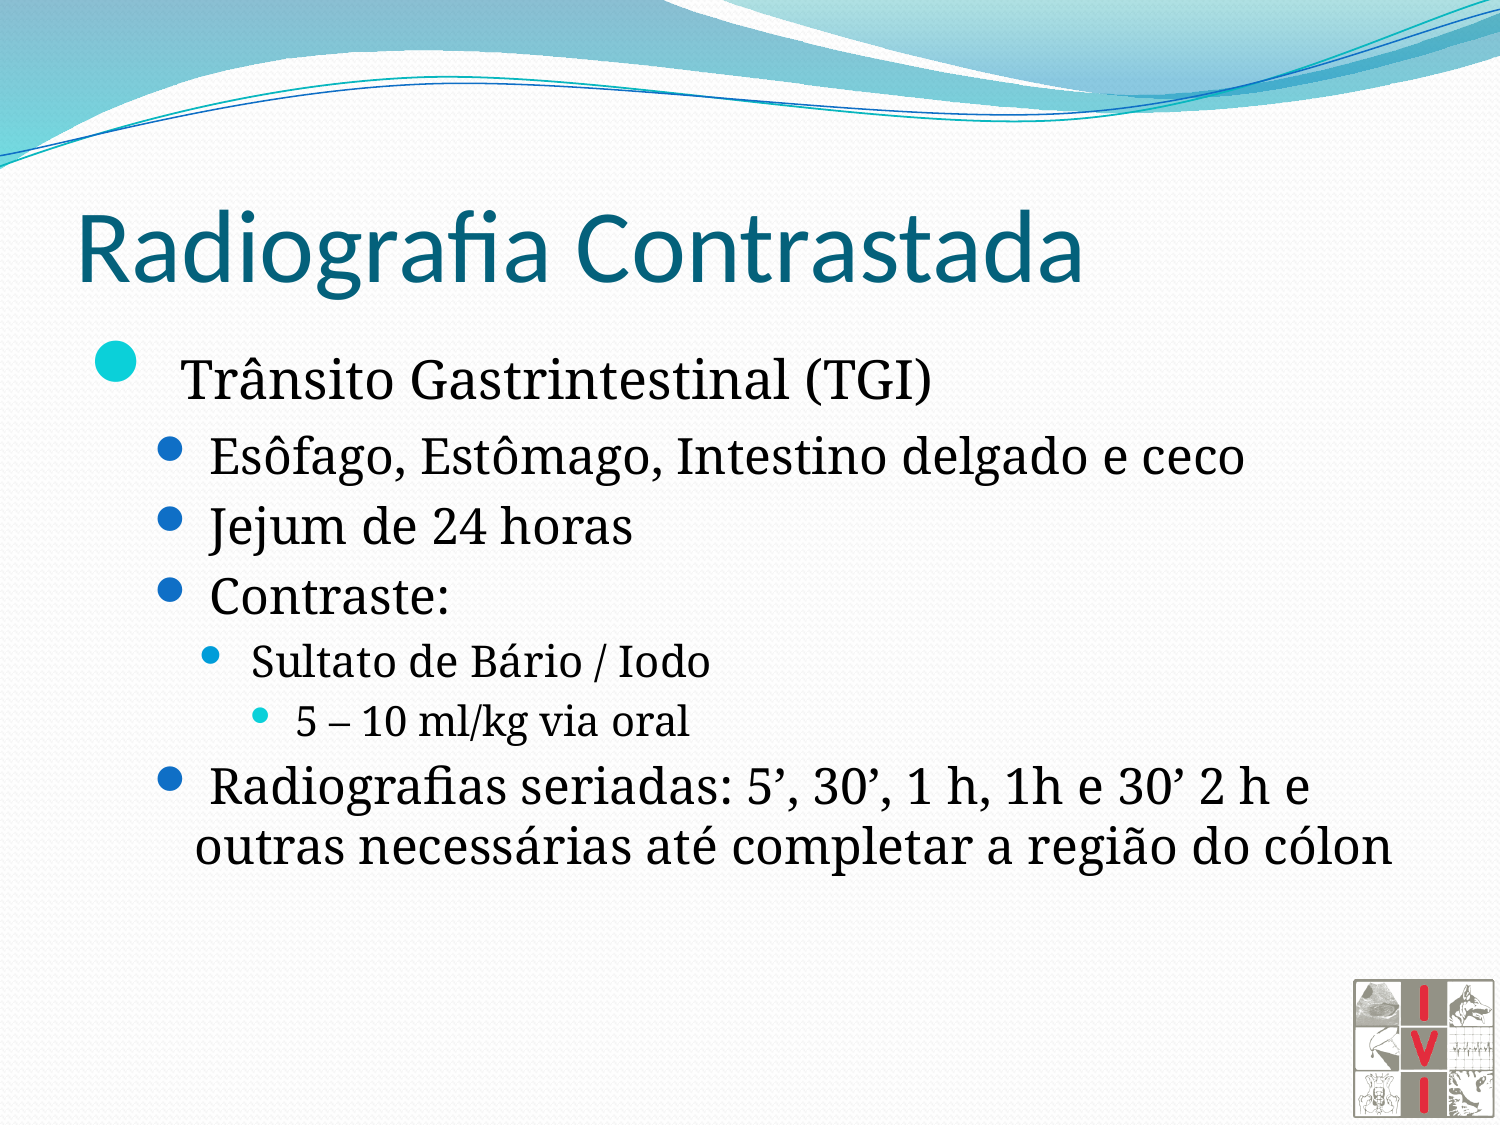

# Radiografia Contrastada
 Trânsito Gastrintestinal (TGI)
 Esôfago, Estômago, Intestino delgado e ceco
 Jejum de 24 horas
 Contraste:
 Sultato de Bário / Iodo
 5 – 10 ml/kg via oral
 Radiografias seriadas: 5’, 30’, 1 h, 1h e 30’ 2 h e outras necessárias até completar a região do cólon